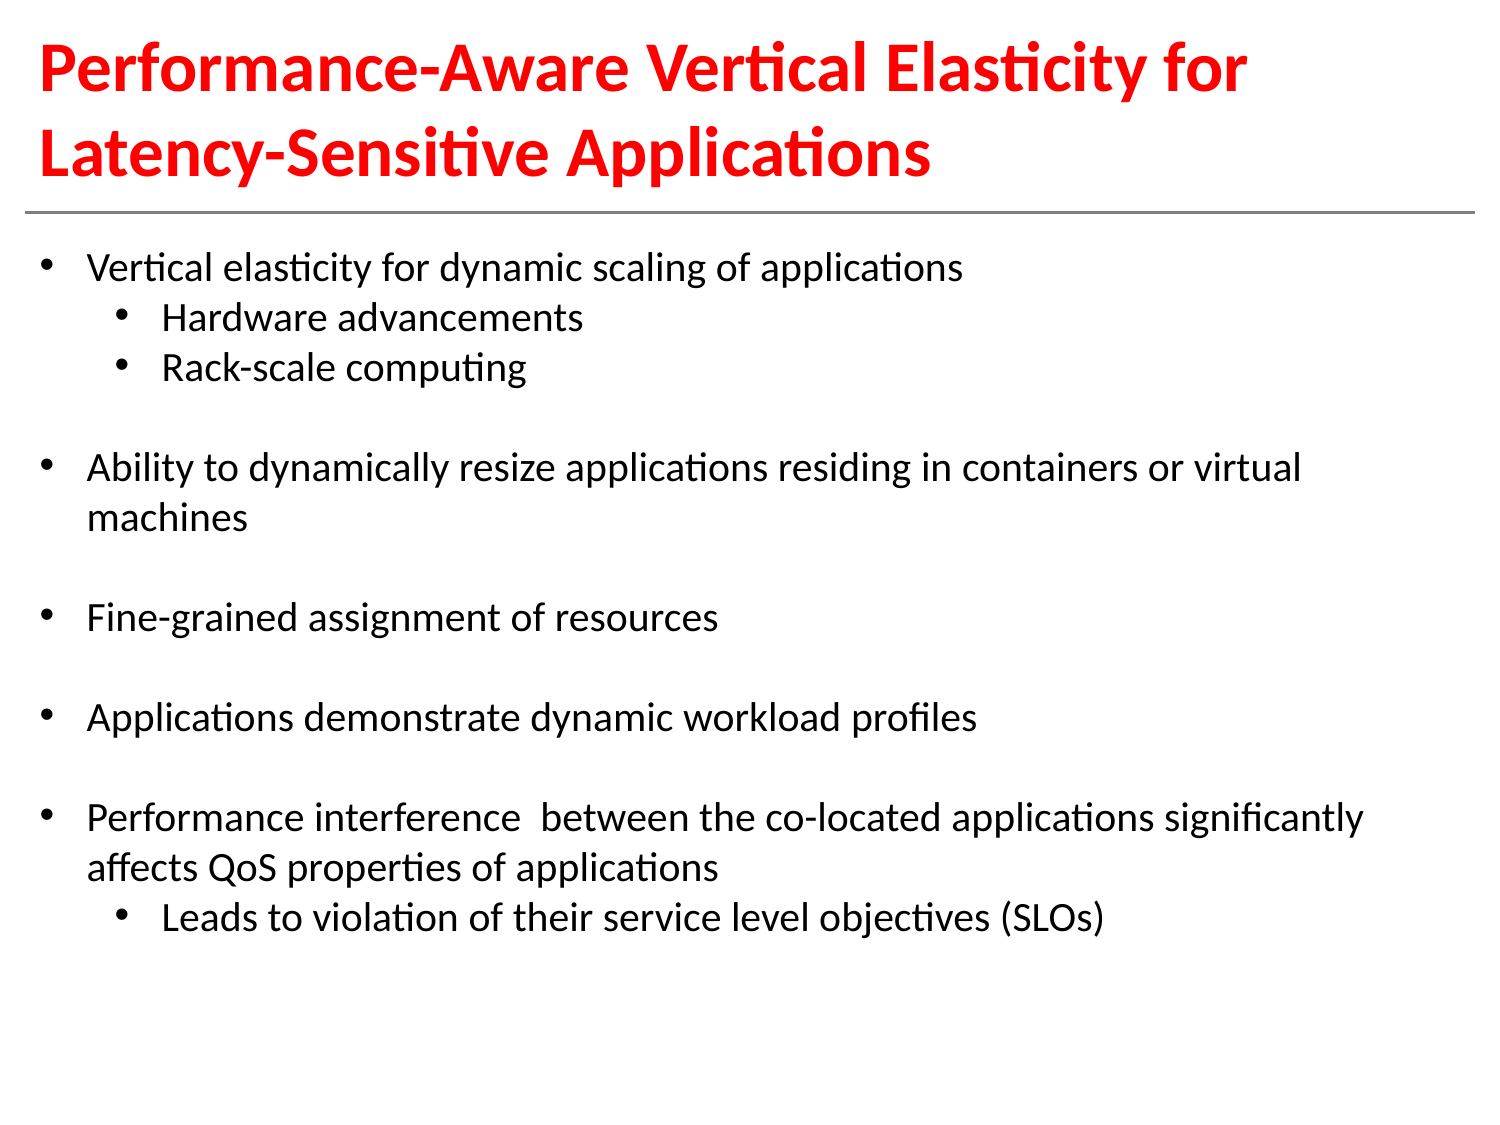

# Performance-Aware Vertical Elasticity for Latency-Sensitive Applications
Vertical elasticity for dynamic scaling of applications
Hardware advancements
Rack-scale computing

Ability to dynamically resize applications residing in containers or virtual machines

Fine-grained assignment of resources

Applications demonstrate dynamic workload profiles

Performance interference  between the co-located applications significantly affects QoS properties of applications
Leads to violation of their service level objectives (SLOs)